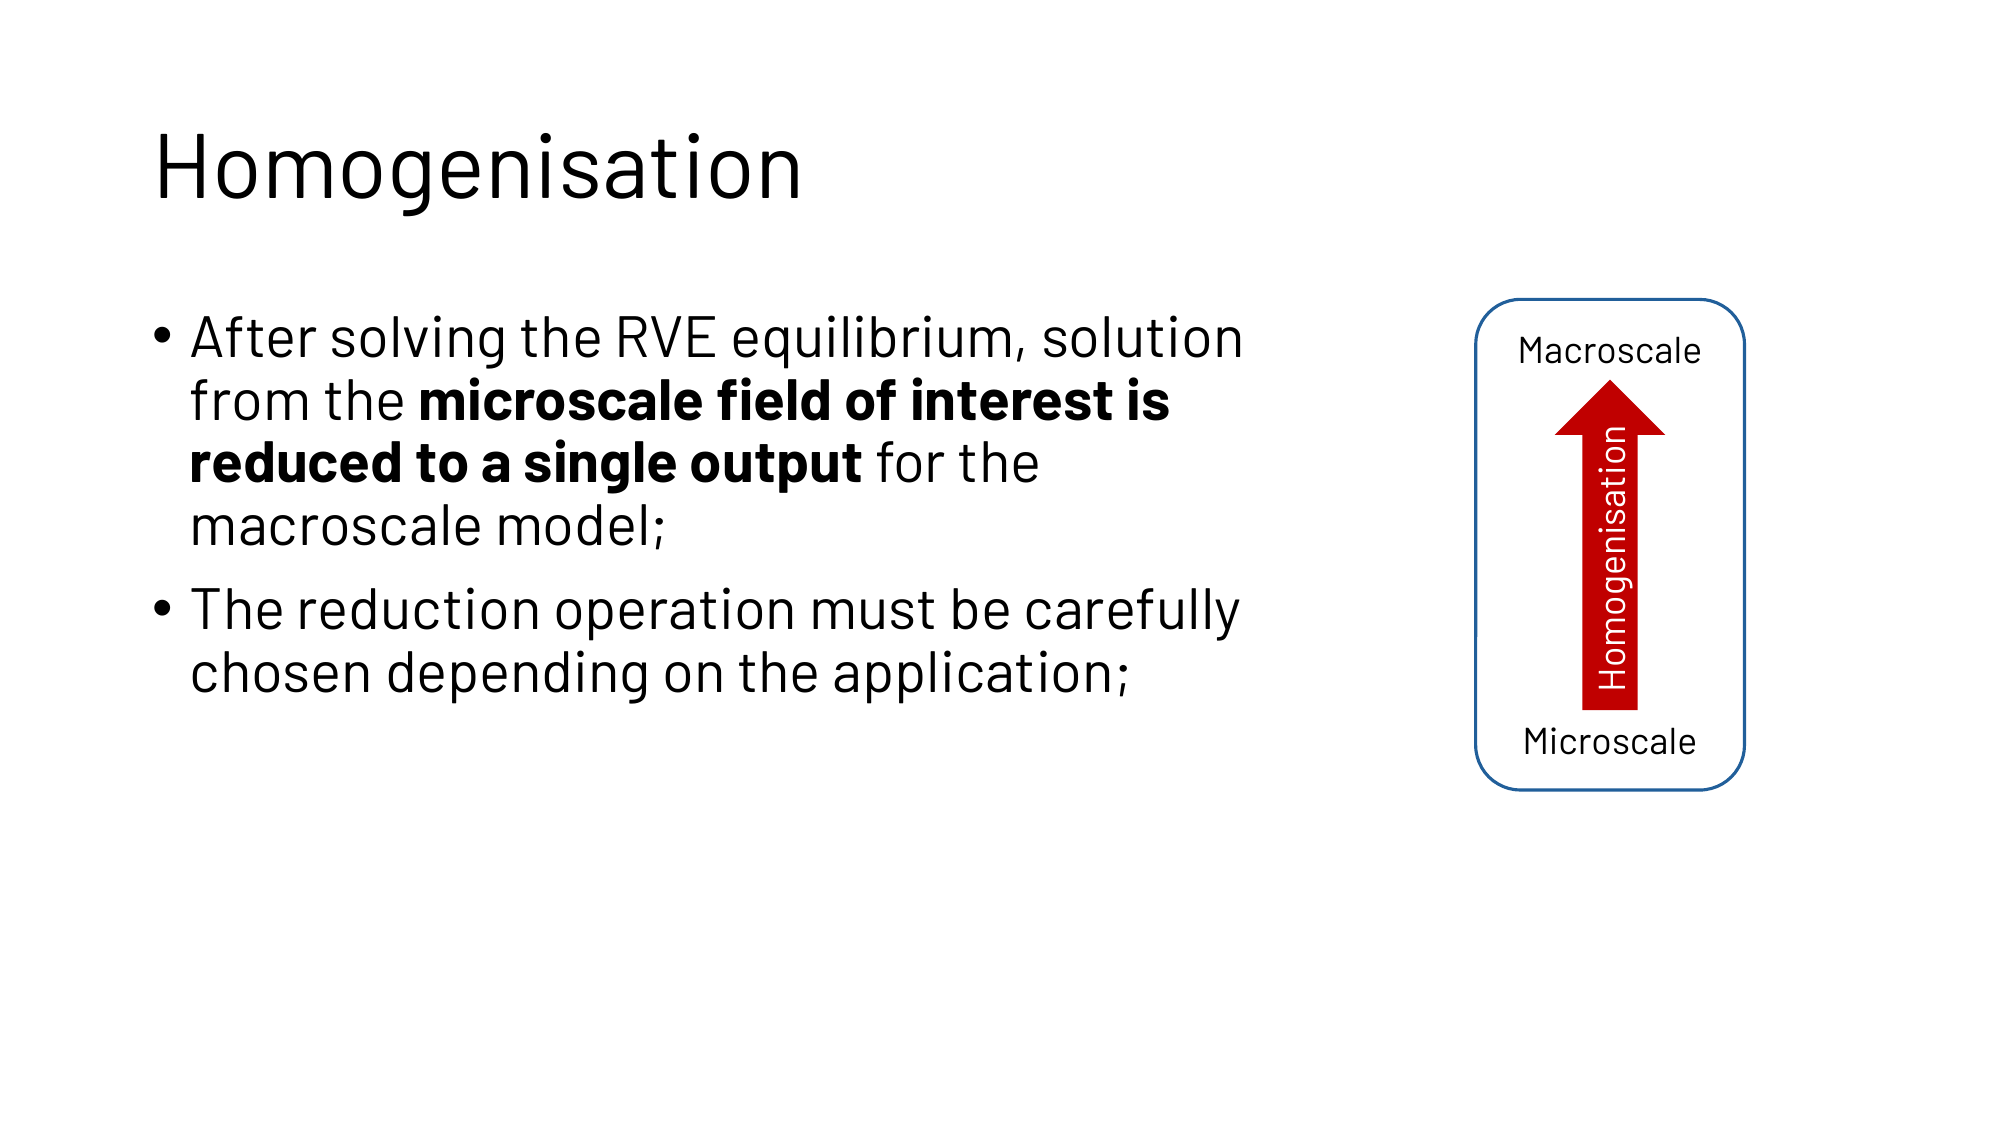

# Homogenisation
After solving the RVE equilibrium, solution from the microscale field of interest is reduced to a single output for the macroscale model;
The reduction operation must be carefully chosen depending on the application;

Macroscale
Homogenisation
Microscale